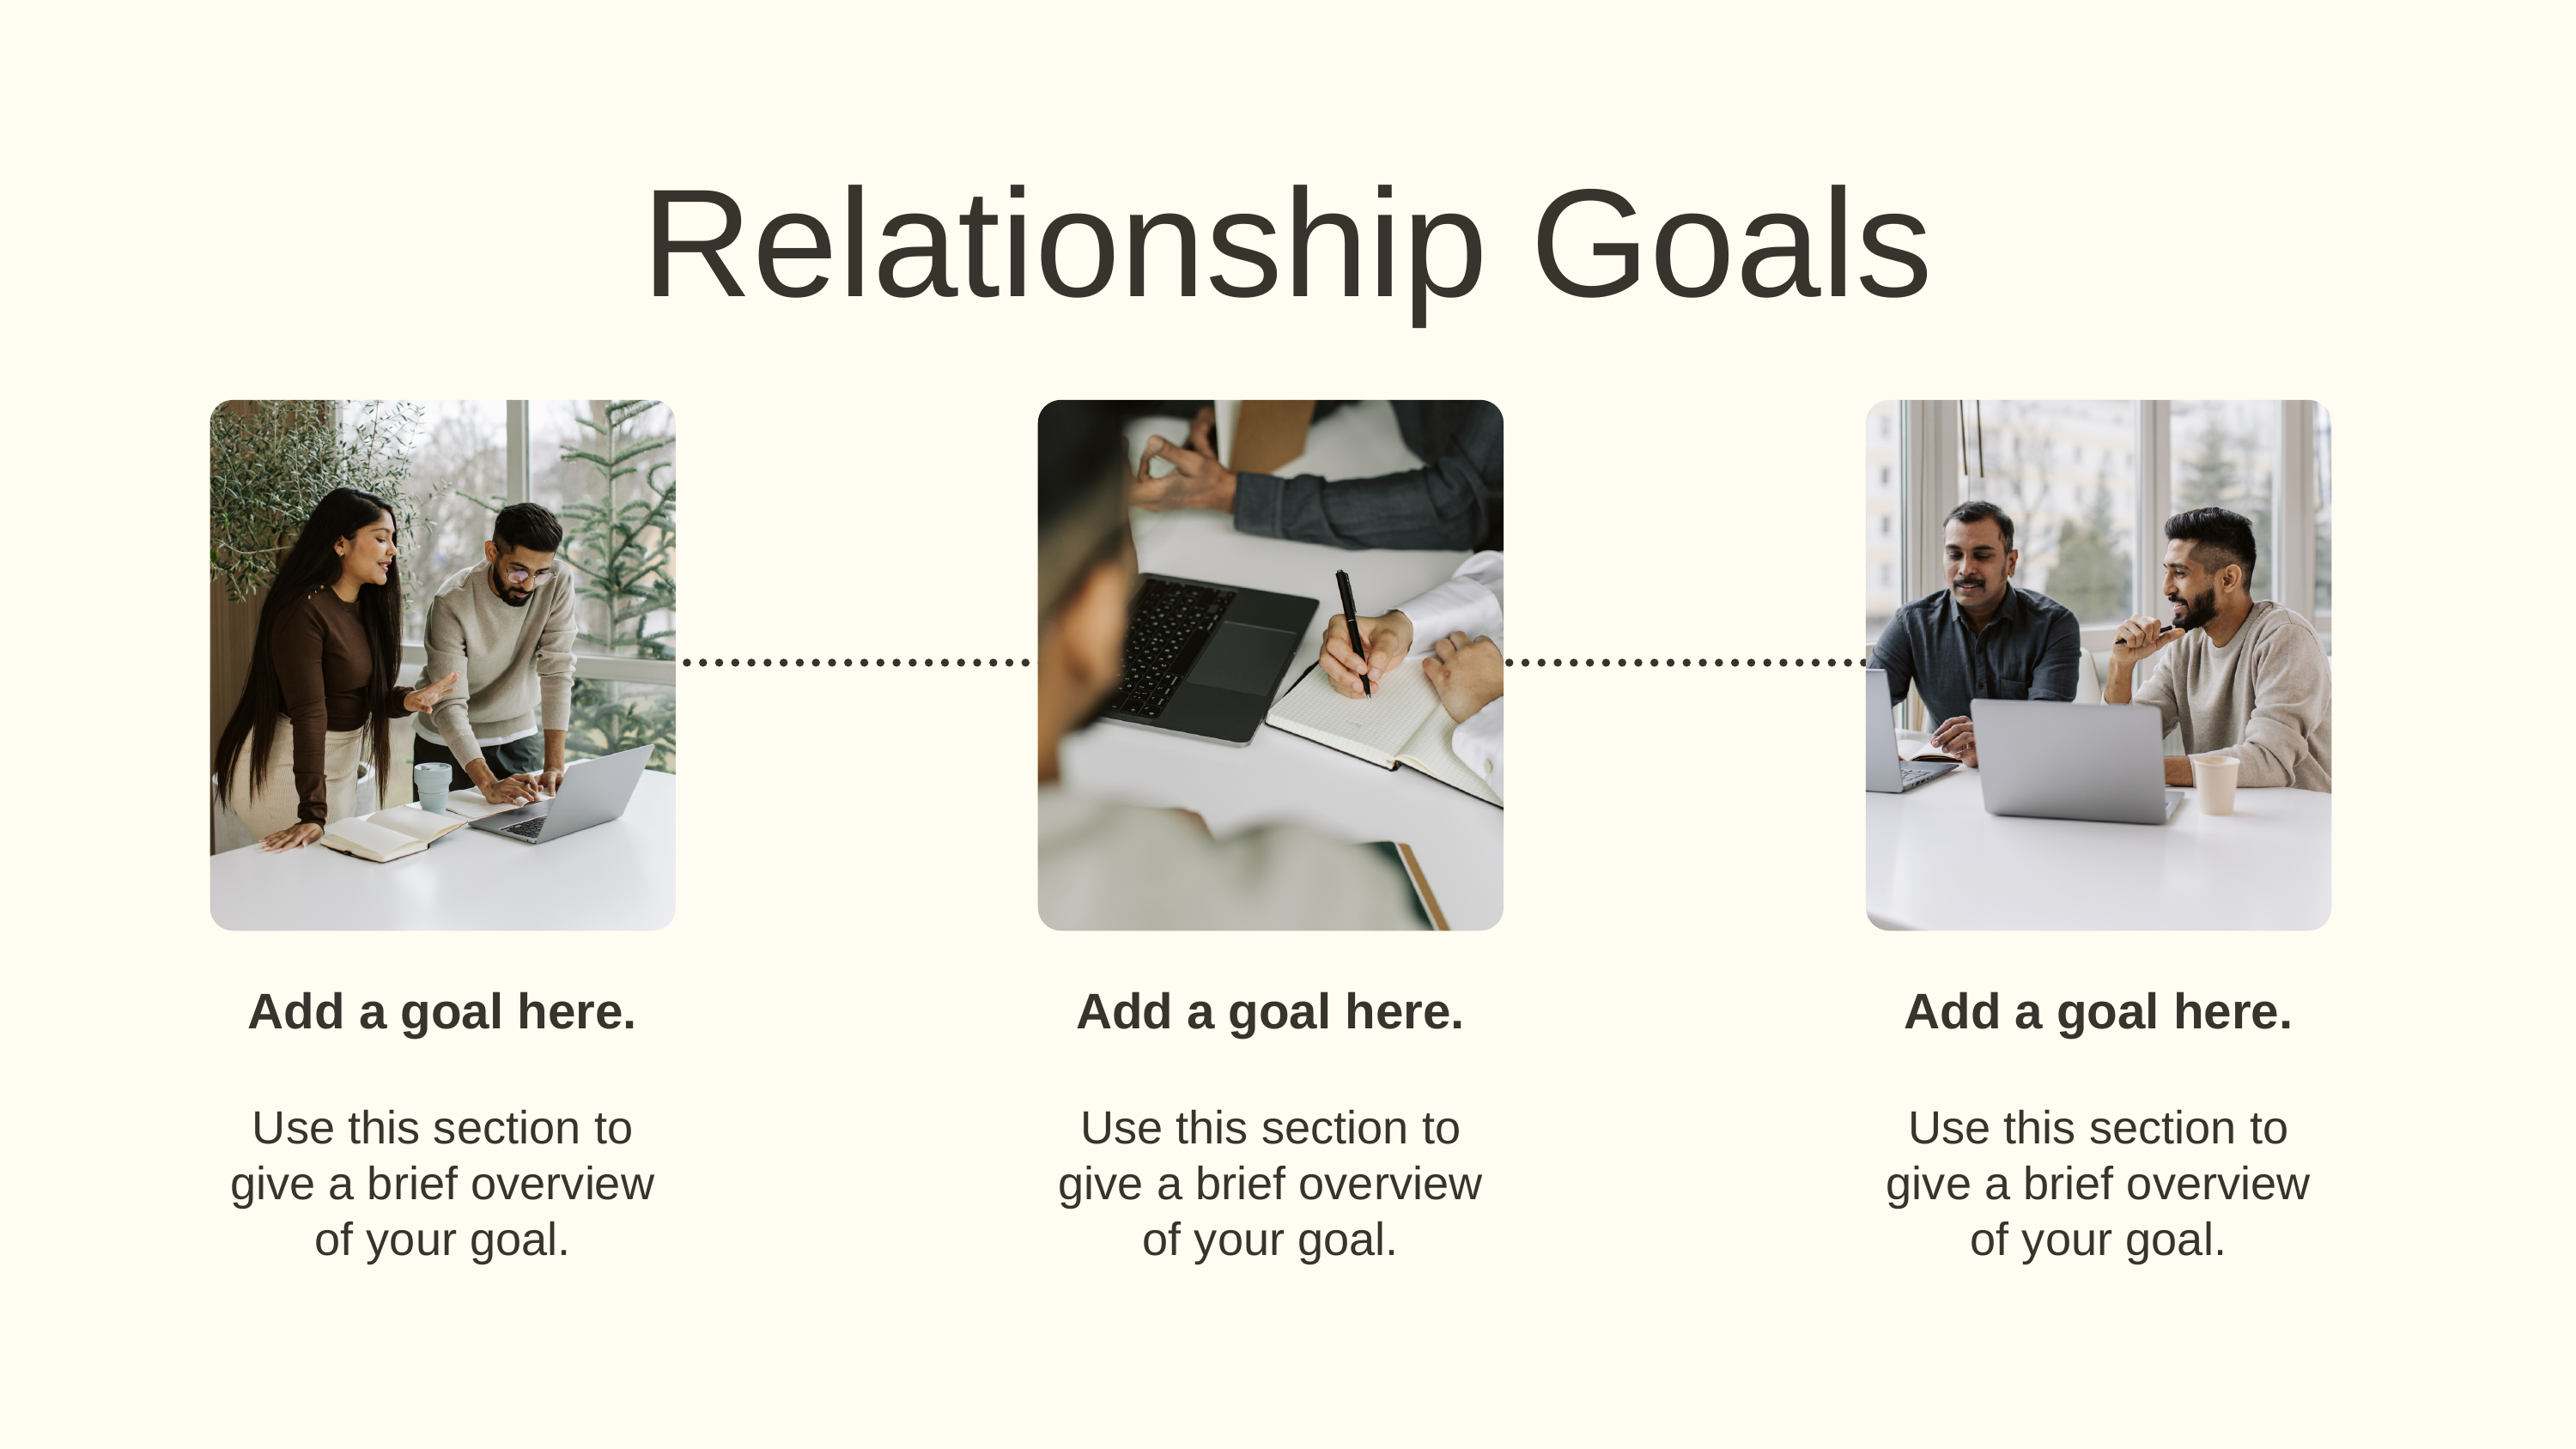

Relationship Goals

Add a goal here.
Add a goal here.
Add a goal here.
Use this section to give a brief overview of your goal.
Use this section to give a brief overview of your goal.
Use this section to give a brief overview of your goal.